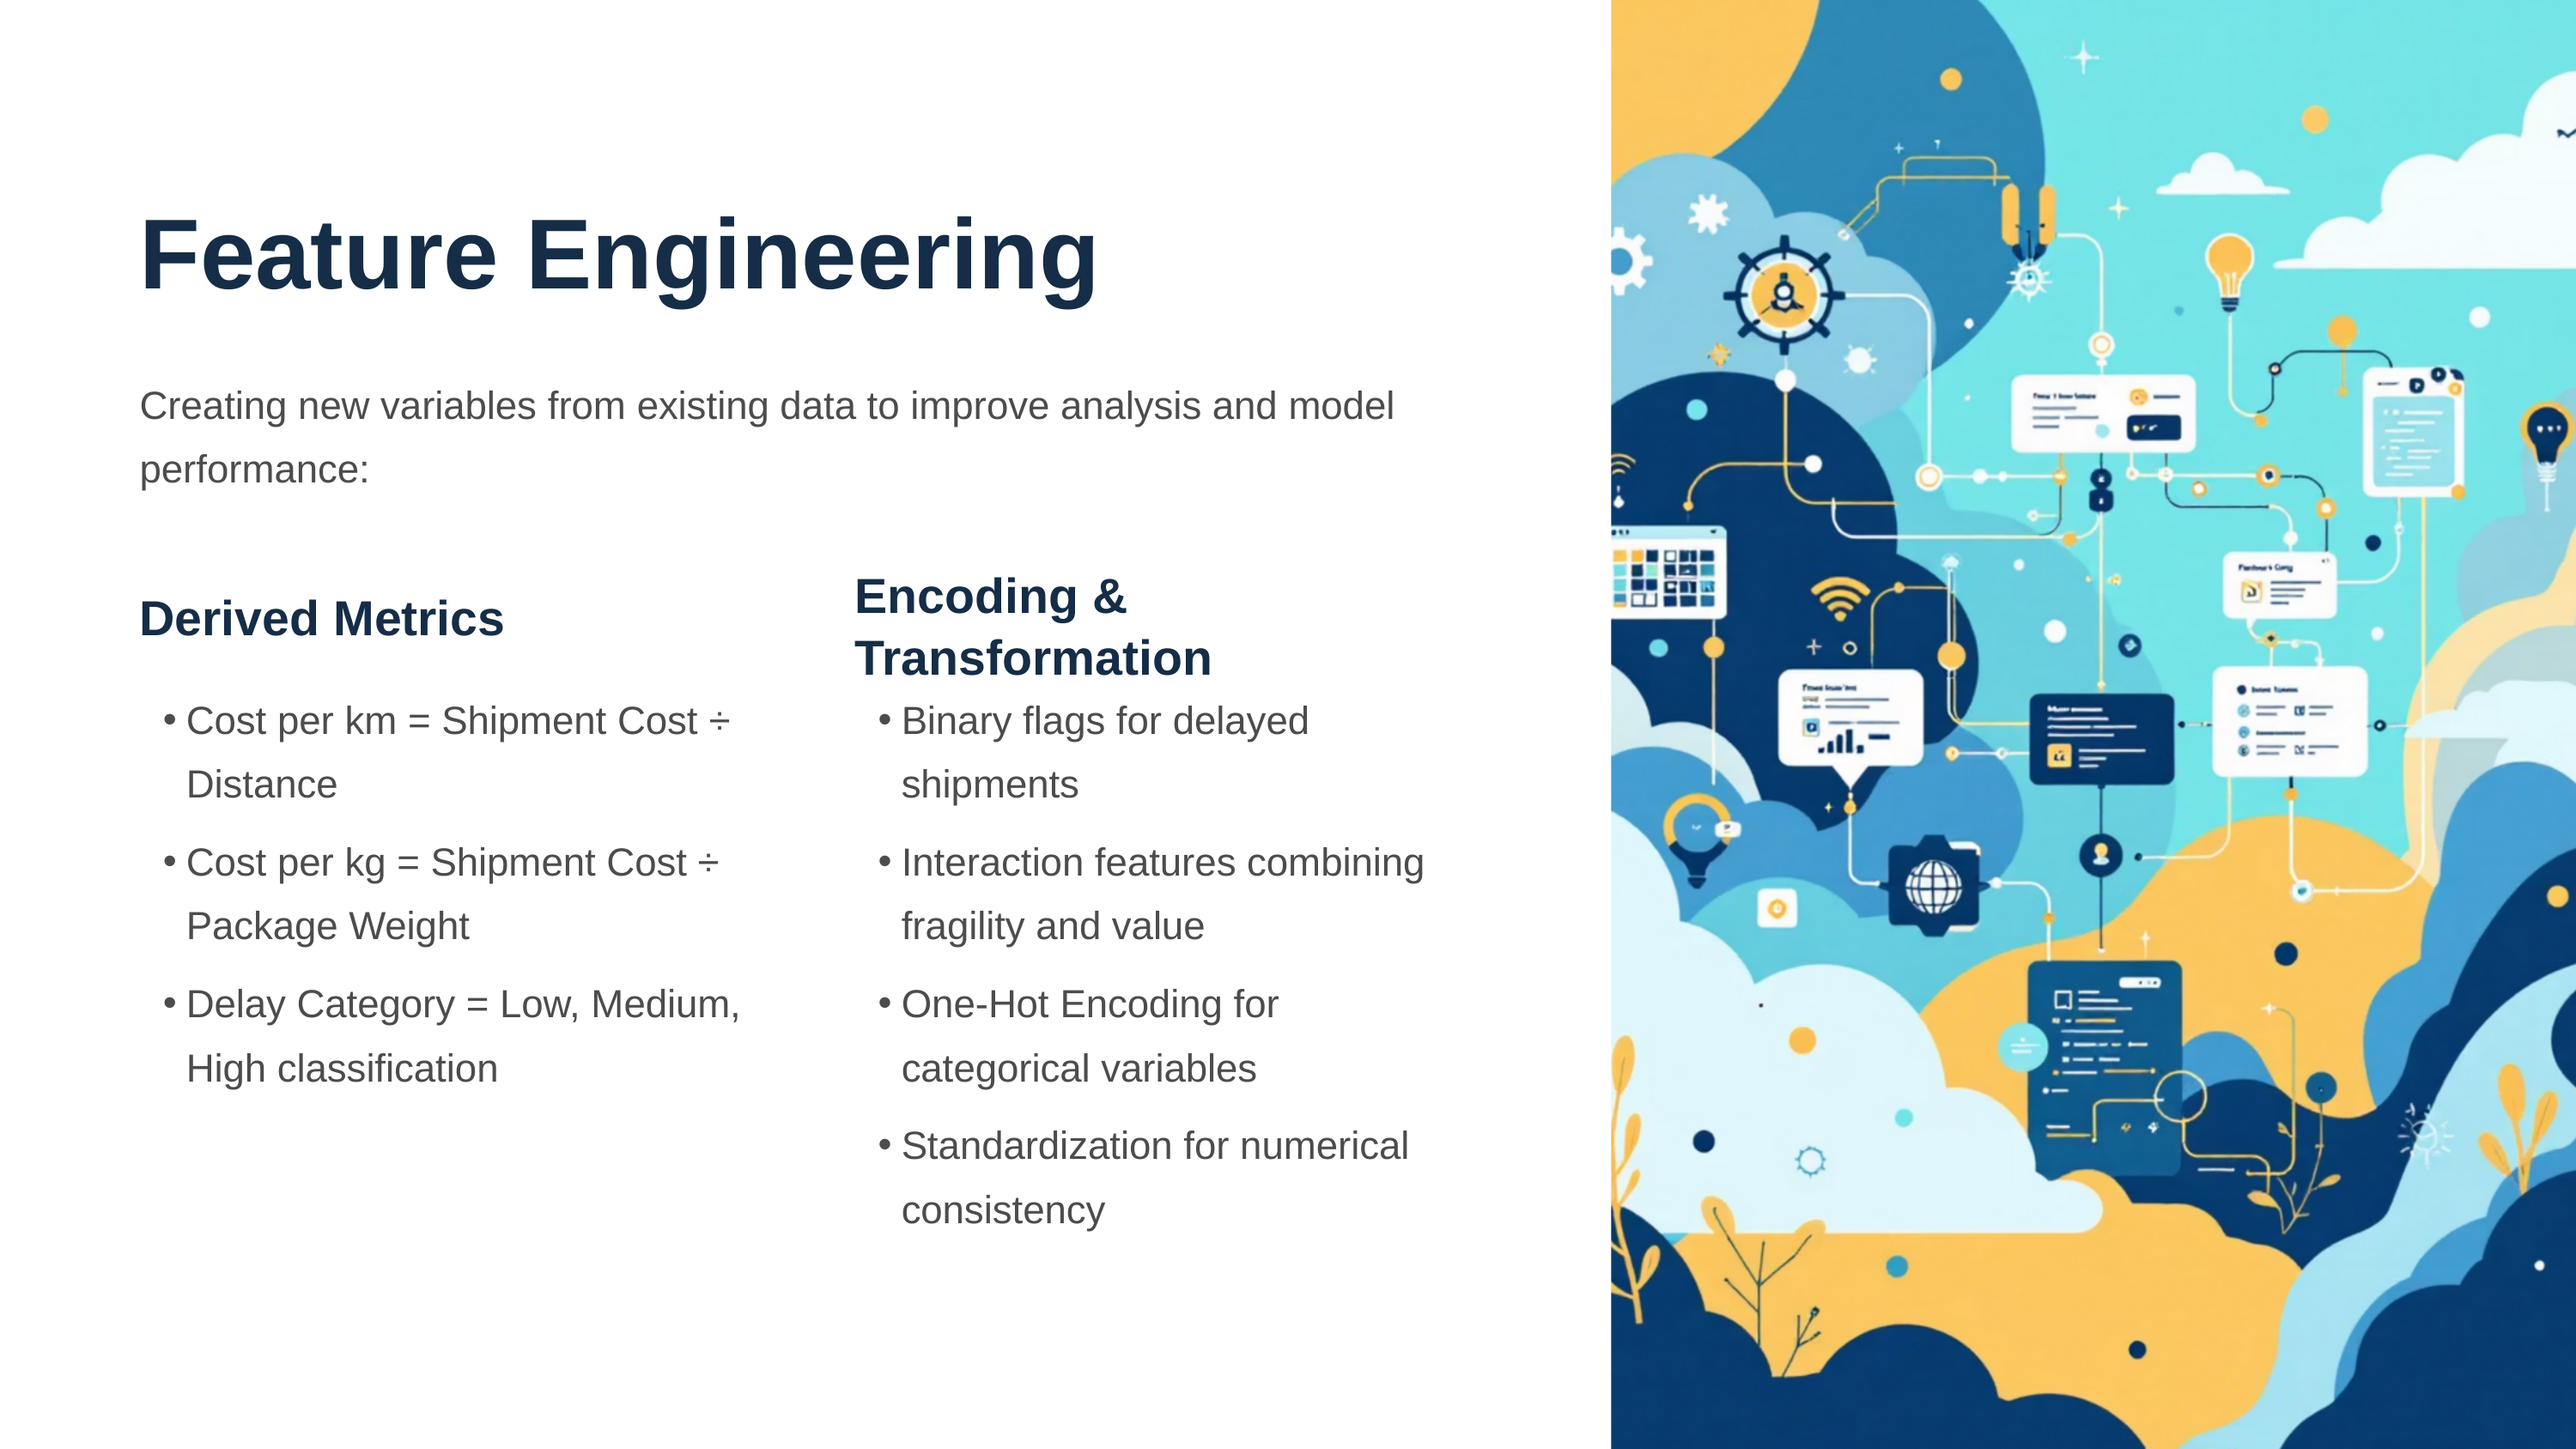

Feature Engineering
Creating new variables from existing data to improve analysis and model performance:
Encoding & Transformation
Derived Metrics
Cost per km = Shipment Cost ÷ Distance
Binary flags for delayed shipments
Cost per kg = Shipment Cost ÷ Package Weight
Interaction features combining fragility and value
Delay Category = Low, Medium, High classification
One-Hot Encoding for categorical variables
Standardization for numerical consistency